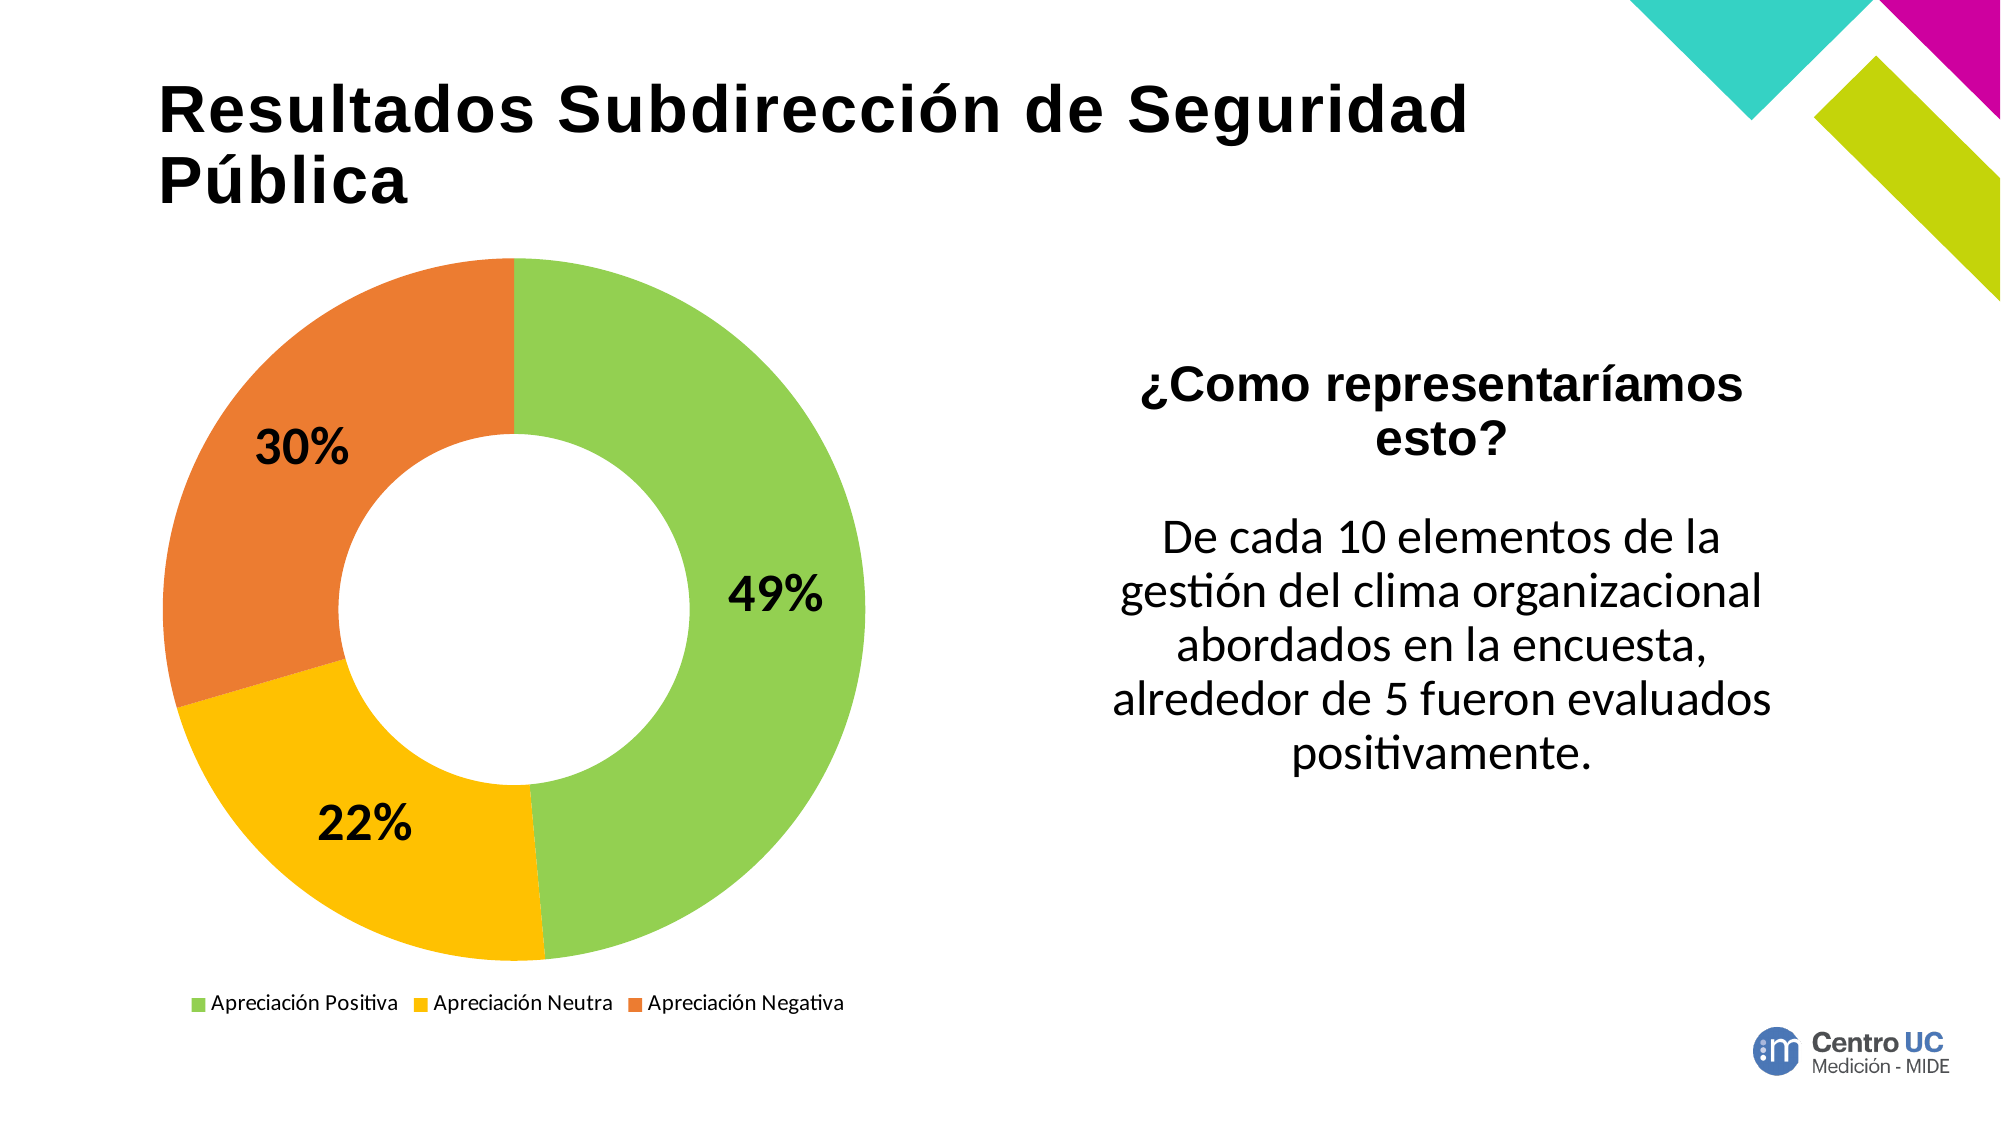

# Resultados Subdirección de Seguridad Pública

### Chart

| Category | Apreciación |
|---|---|
| Apreciación Positiva | 0.48583333333333334 |
| Apreciación Neutra | 0.21895833333333334 |
| Apreciación Negativa | 0.29520833333333335 |
¿Como representaríamos esto?
De cada 10 elementos de la gestión del clima organizacional abordados en la encuesta, alrededor de 5 fueron evaluados positivamente.